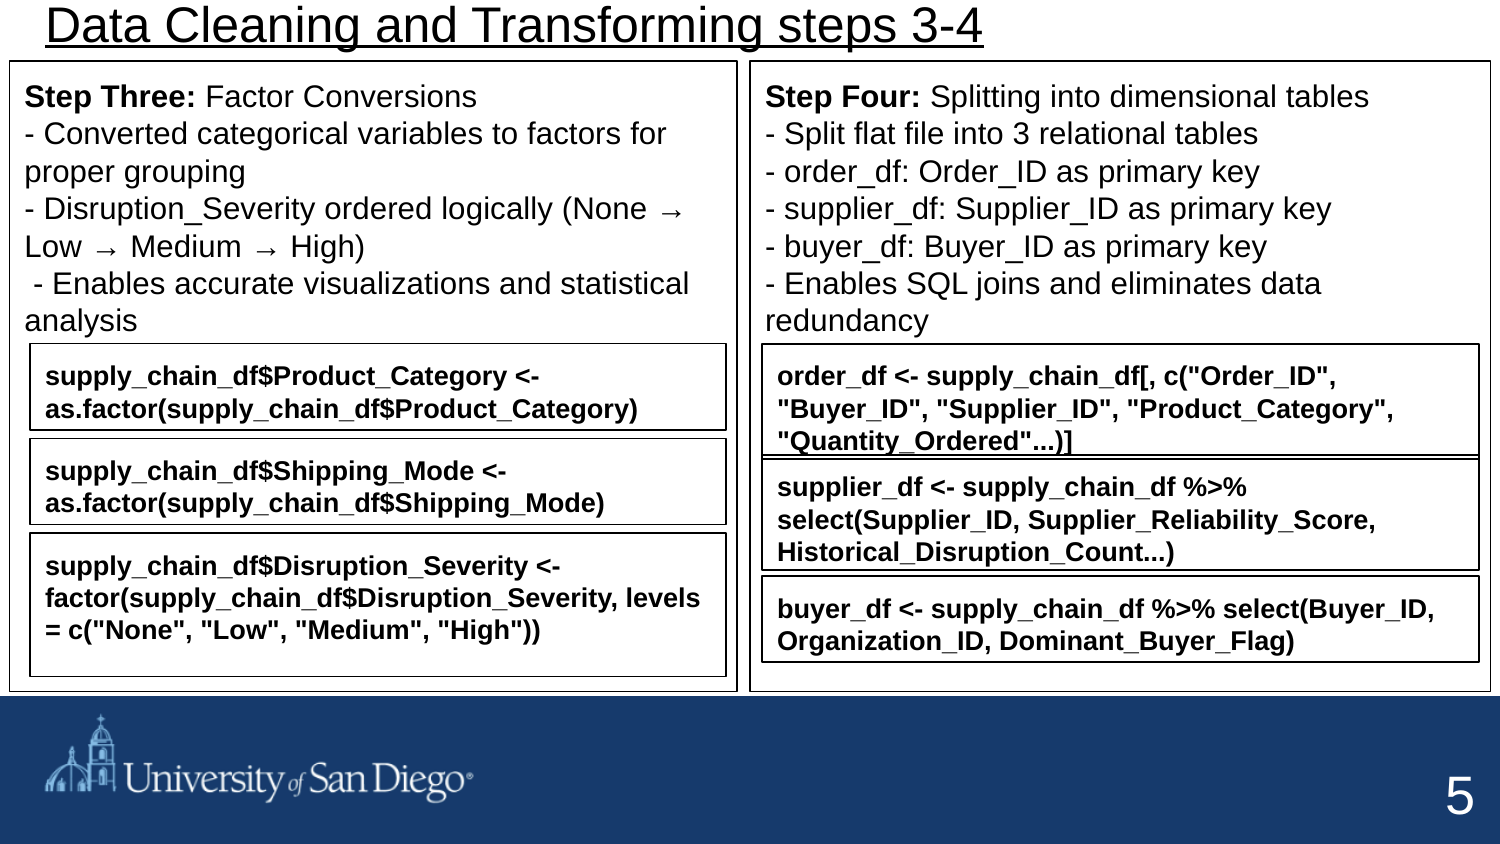

# Data Cleaning and Transforming steps 3-4
Step Three: Factor Conversions
- Converted categorical variables to factors for proper grouping
- Disruption_Severity ordered logically (None → Low → Medium → High)
 - Enables accurate visualizations and statistical analysis

Step Four: Splitting into dimensional tables
- Split flat file into 3 relational tables
- order_df: Order_ID as primary key
- supplier_df: Supplier_ID as primary key
- buyer_df: Buyer_ID as primary key
- Enables SQL joins and eliminates data redundancy

supply_chain_df$Product_Category <- as.factor(supply_chain_df$Product_Category)
order_df <- supply_chain_df[, c("Order_ID", "Buyer_ID", "Supplier_ID", "Product_Category", "Quantity_Ordered"...)]
supply_chain_df$Shipping_Mode <- as.factor(supply_chain_df$Shipping_Mode)
supplier_df <- supply_chain_df %>% select(Supplier_ID, Supplier_Reliability_Score, Historical_Disruption_Count...)
supply_chain_df$Disruption_Severity <- factor(supply_chain_df$Disruption_Severity, levels = c("None", "Low", "Medium", "High"))
buyer_df <- supply_chain_df %>% select(Buyer_ID, Organization_ID, Dominant_Buyer_Flag)
5